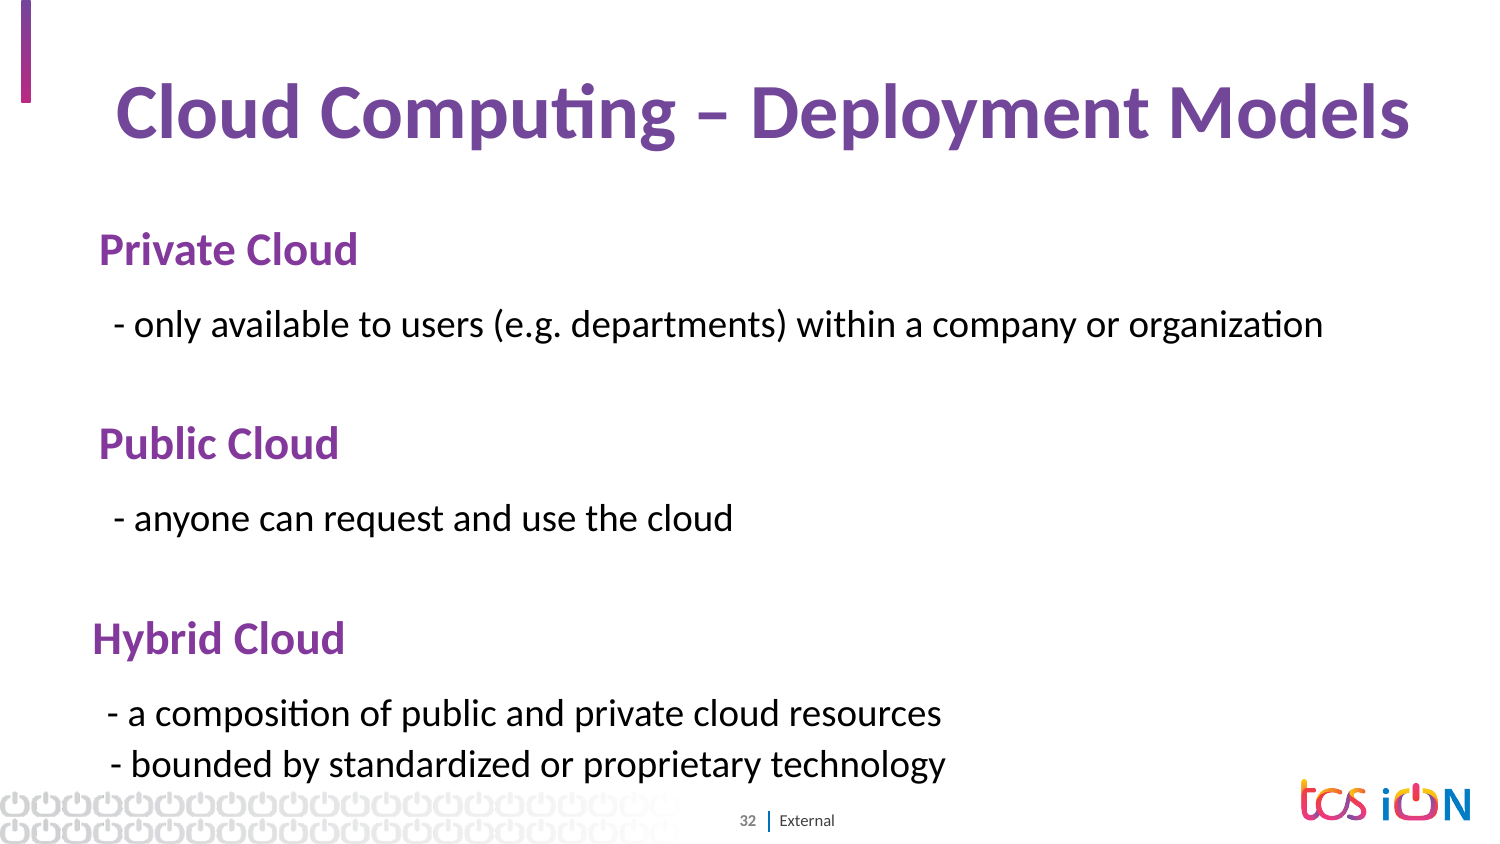

32
# Cloud Computing – Deployment Models
Private Cloud
 - only available to users (e.g. departments) within a company or organization
Public Cloud
 - anyone can request and use the cloud
Hybrid Cloud
 - a composition of public and private cloud resources
  - bounded by standardized or proprietary technology